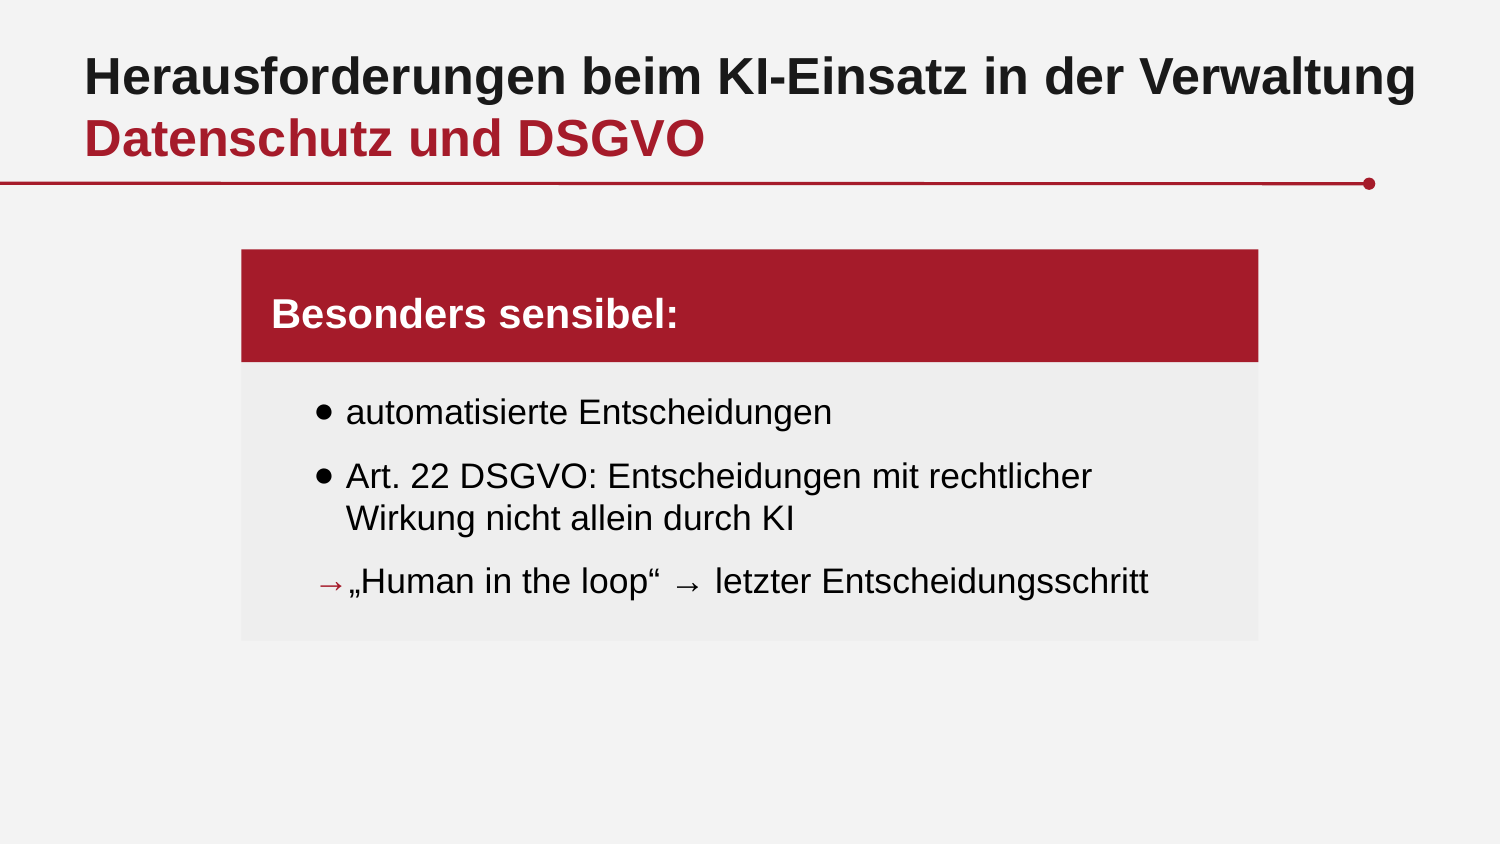

Herausforderungen beim KI-Einsatz in der Verwaltung

Datenschutz und DSGVO

Besonders sensibel:
automatisierte Entscheidungen
Art. 22 DSGVO: Entscheidungen mit rechtlicher Wirkung nicht allein durch KI
„Human in the loop“ → letzter Entscheidungsschritt